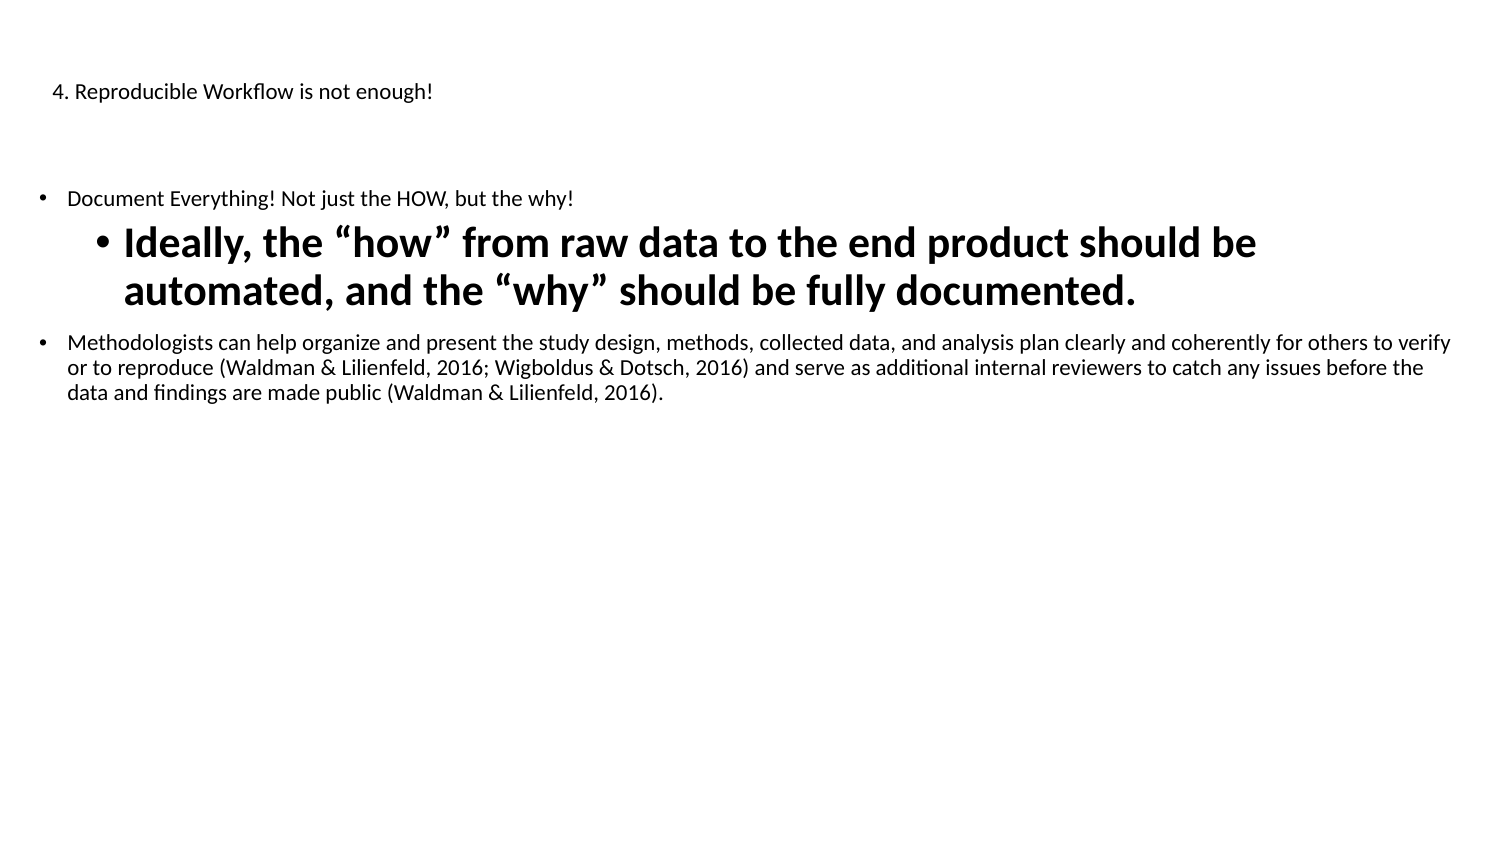

# 4. Reproducible Workflow is not enough!
Document Everything! Not just the HOW, but the why!
Ideally, the “how” from raw data to the end product should be automated, and the “why” should be fully documented.
Methodologists can help organize and present the study design, methods, collected data, and analysis plan clearly and coherently for others to verify or to reproduce (Waldman & Lilienfeld, 2016; Wigboldus & Dotsch, 2016) and serve as additional internal reviewers to catch any issues before the data and findings are made public (Waldman & Lilienfeld, 2016).